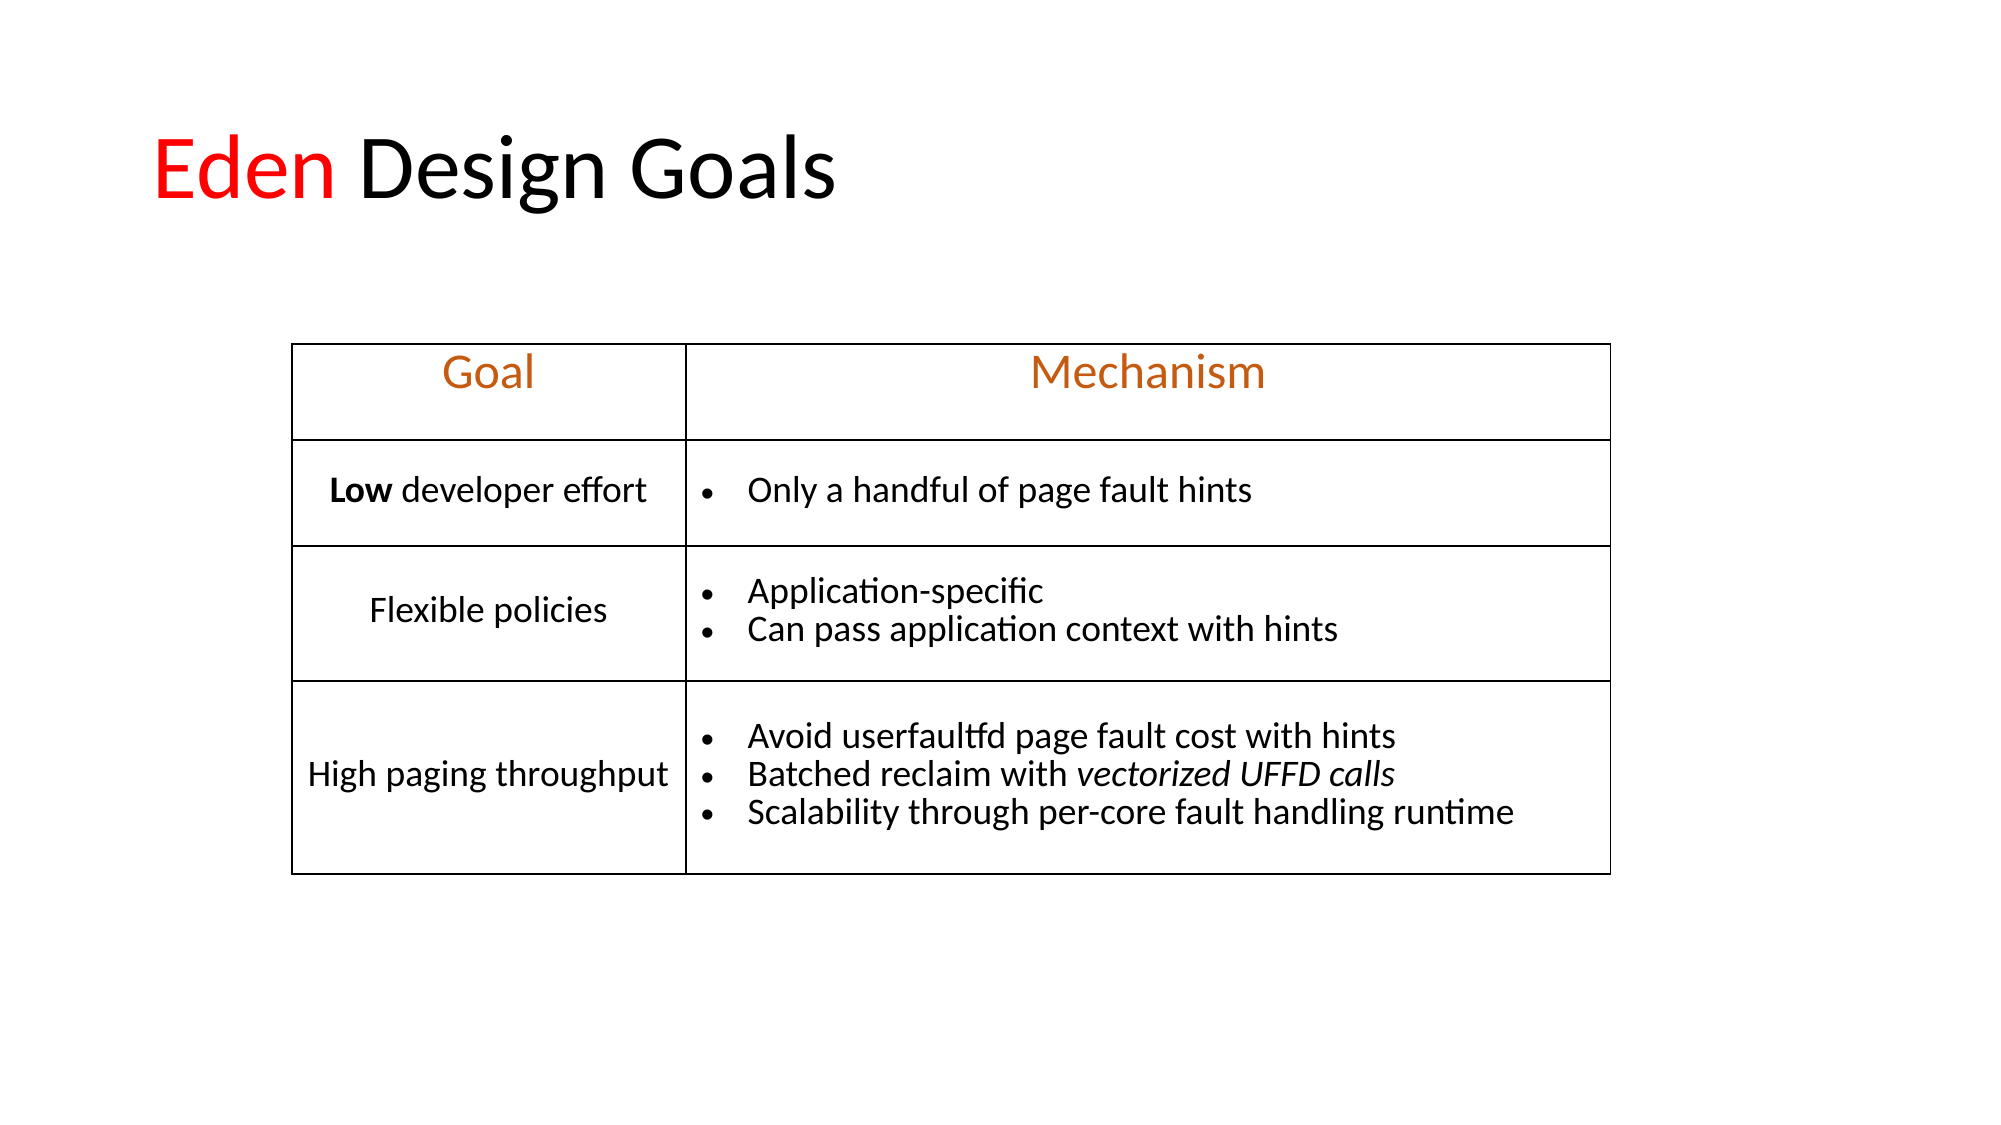

# Eden Design Goals
| Goal | Mechanism |
| --- | --- |
| Low developer effort | Only a handful of page fault hints |
| Flexible policies | Application-specific Can pass application context with hints |
| High paging throughput | Avoid userfaultfd page fault cost with hints Batched reclaim with vectorized UFFD calls Scalability through per-core fault handling runtime |